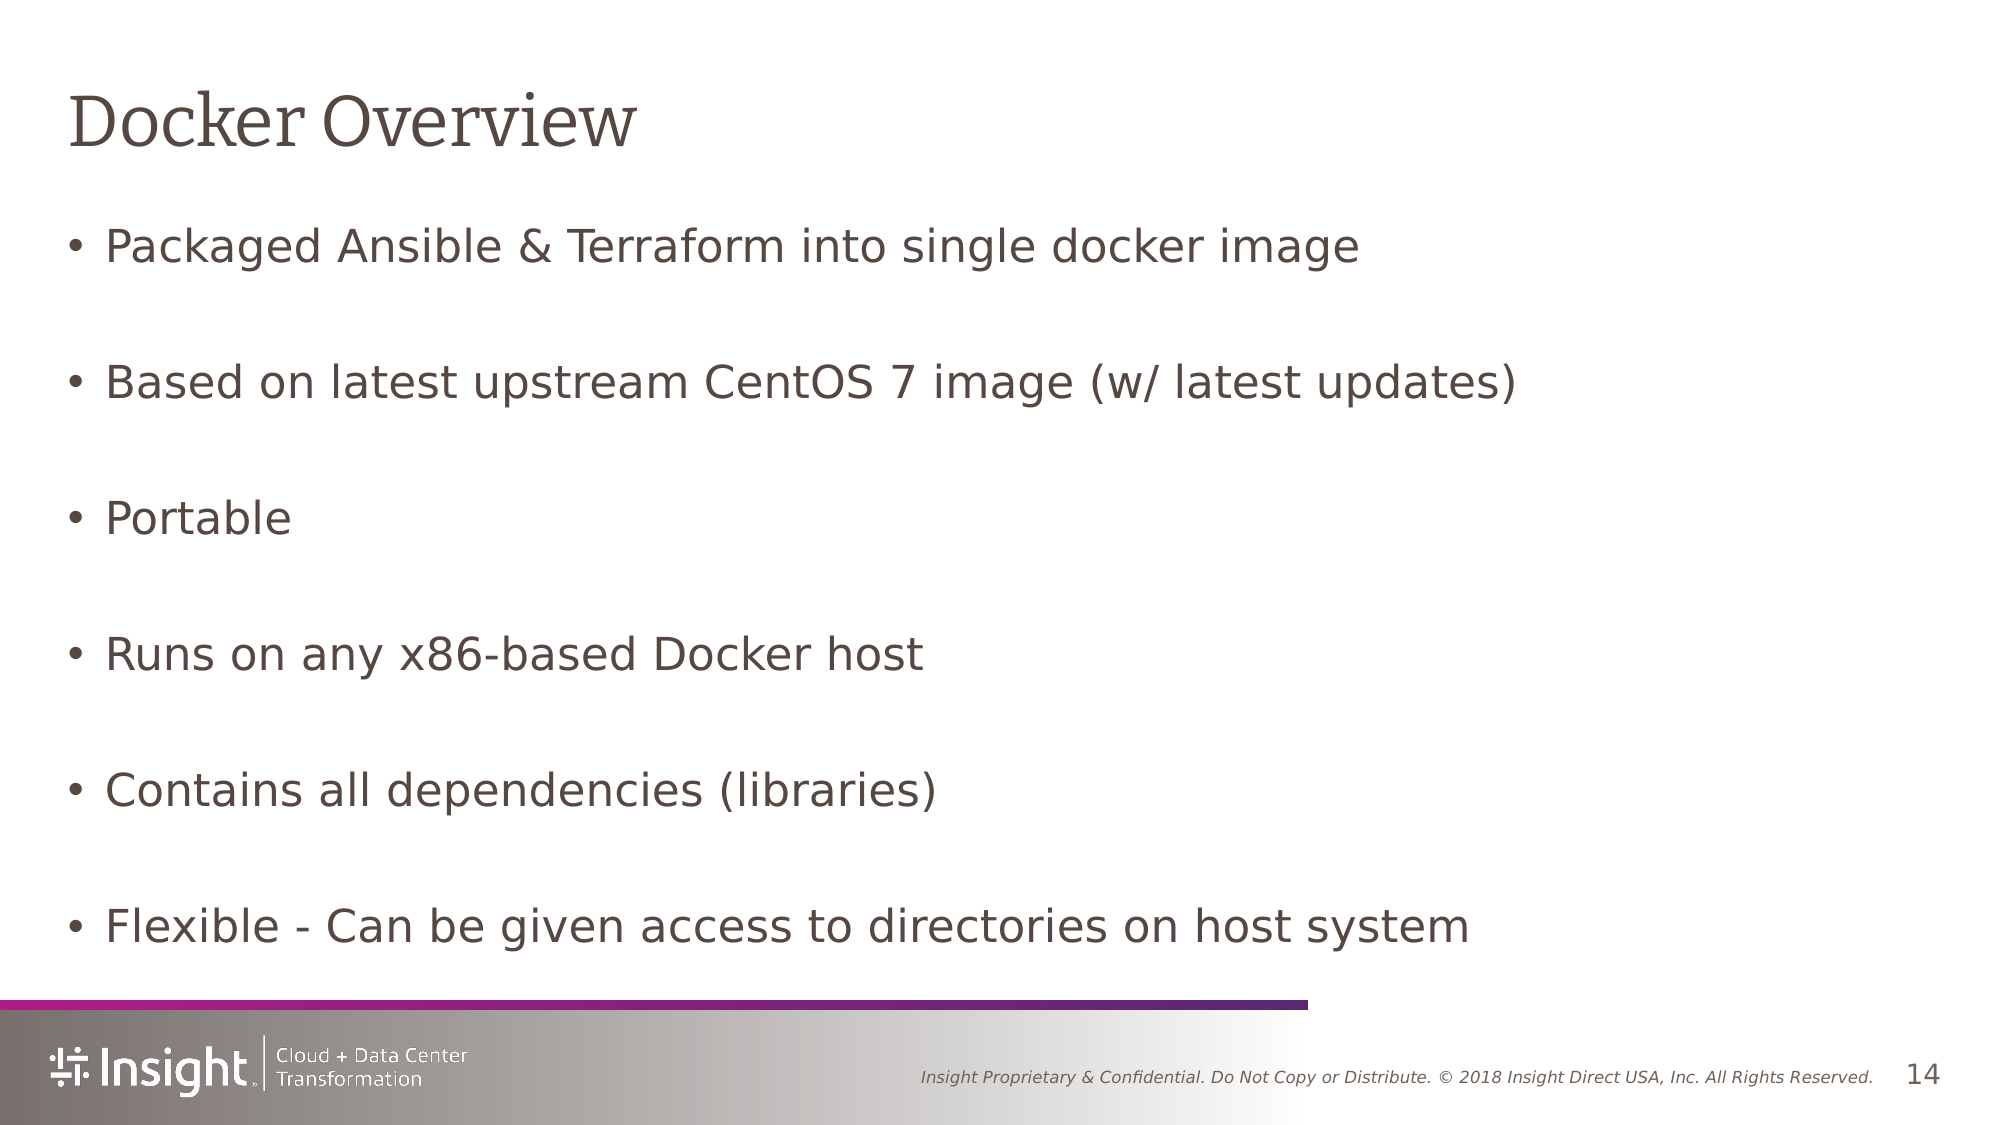

# Docker Overview
Packaged Ansible & Terraform into single docker image

Based on latest upstream CentOS 7 image (w/ latest updates)

Portable

Runs on any x86-based Docker host

Contains all dependencies (libraries)

Flexible - Can be given access to directories on host system